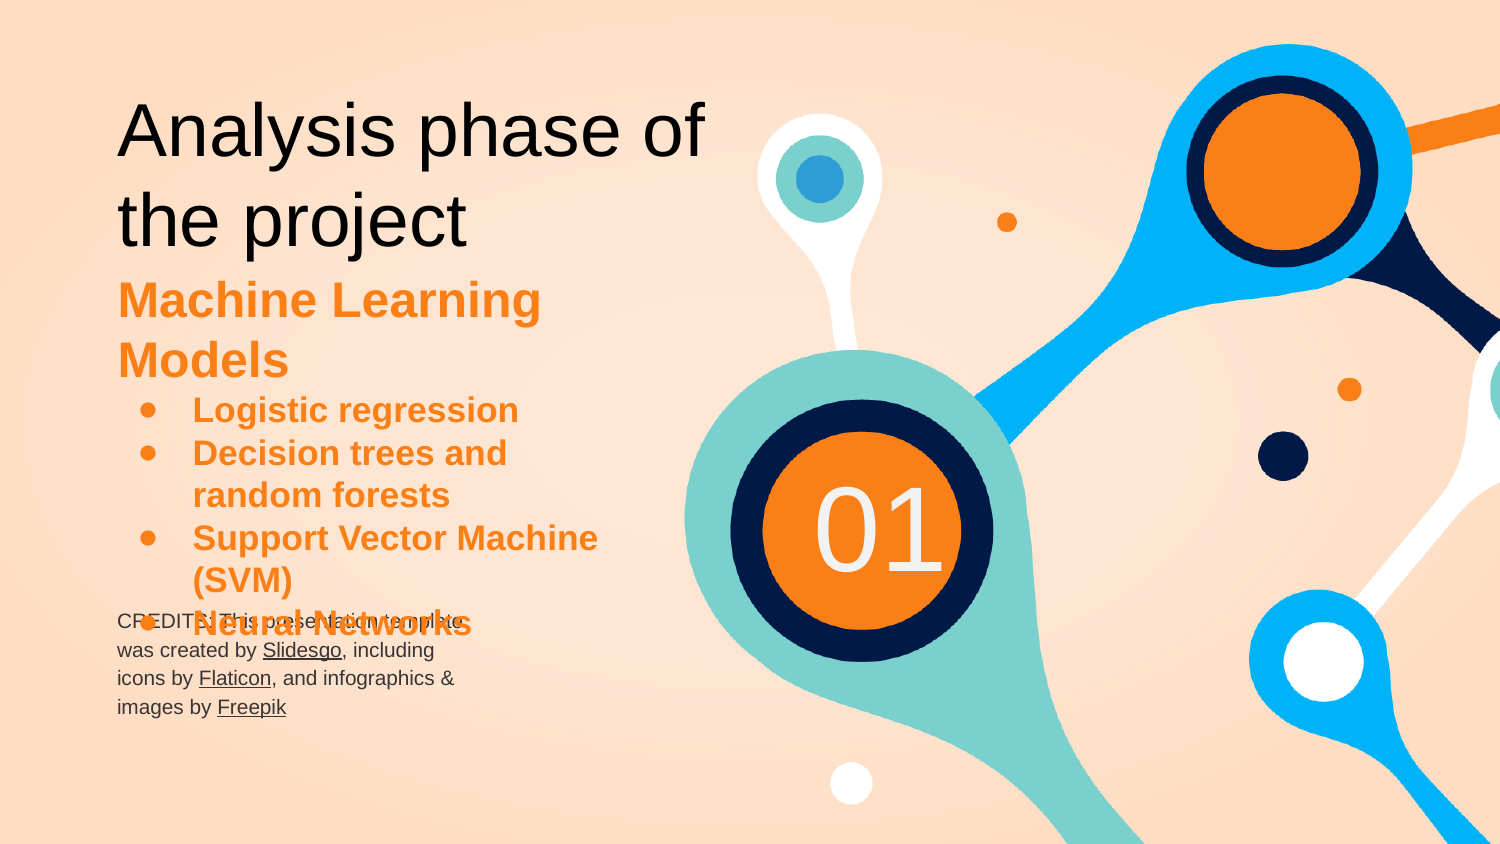

# Analysis phase of the project
Machine Learning Models
Logistic regression
Decision trees and random forests
Support Vector Machine (SVM)
Neural Networks
01